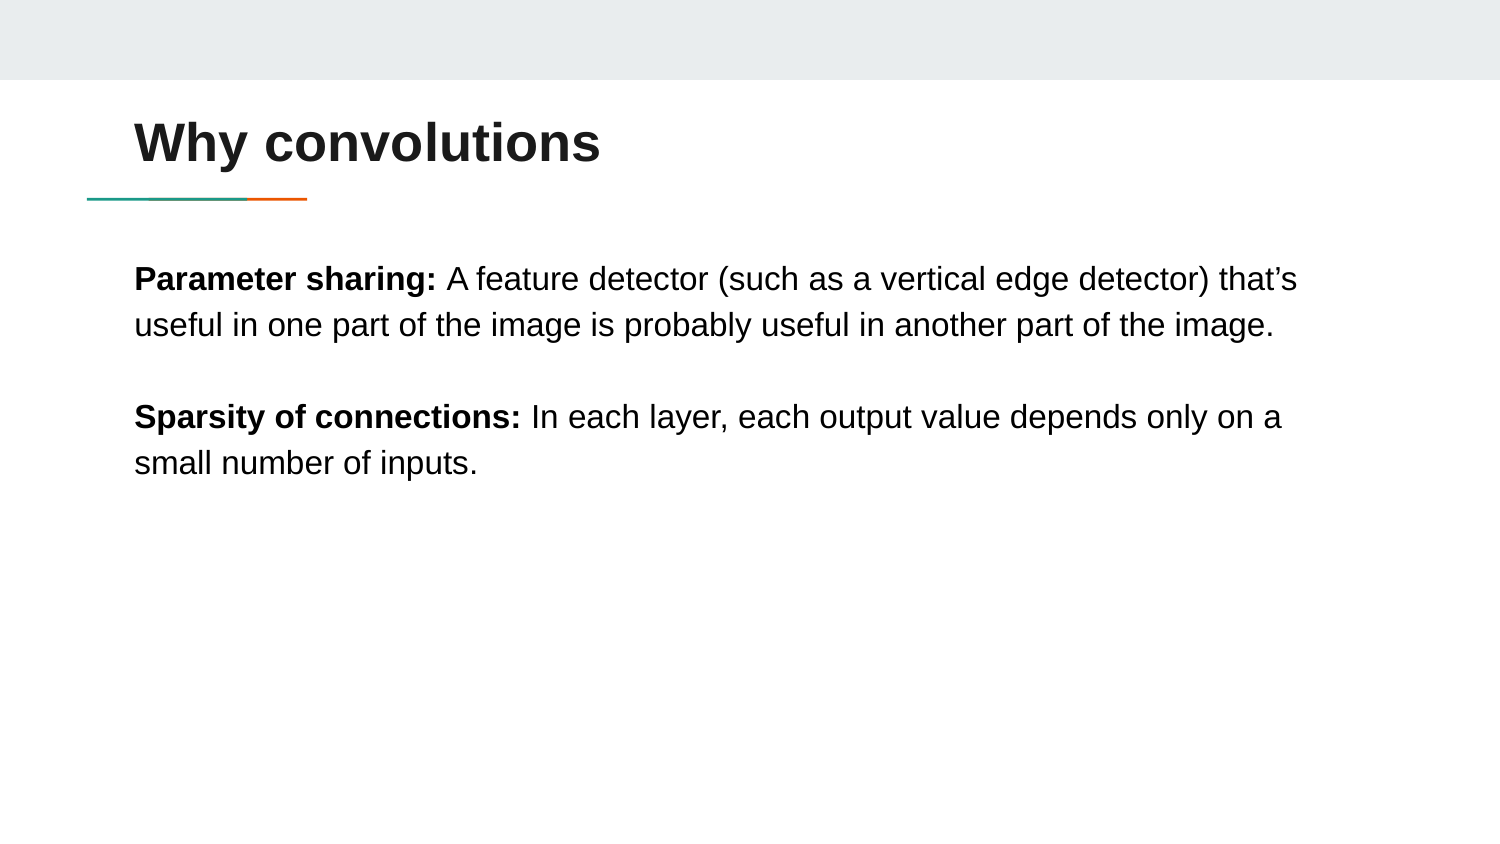

# Why convolutions
Parameter sharing: A feature detector (such as a vertical edge detector) that’s useful in one part of the image is probably useful in another part of the image.

Sparsity of connections: In each layer, each output value depends only on a small number of inputs.